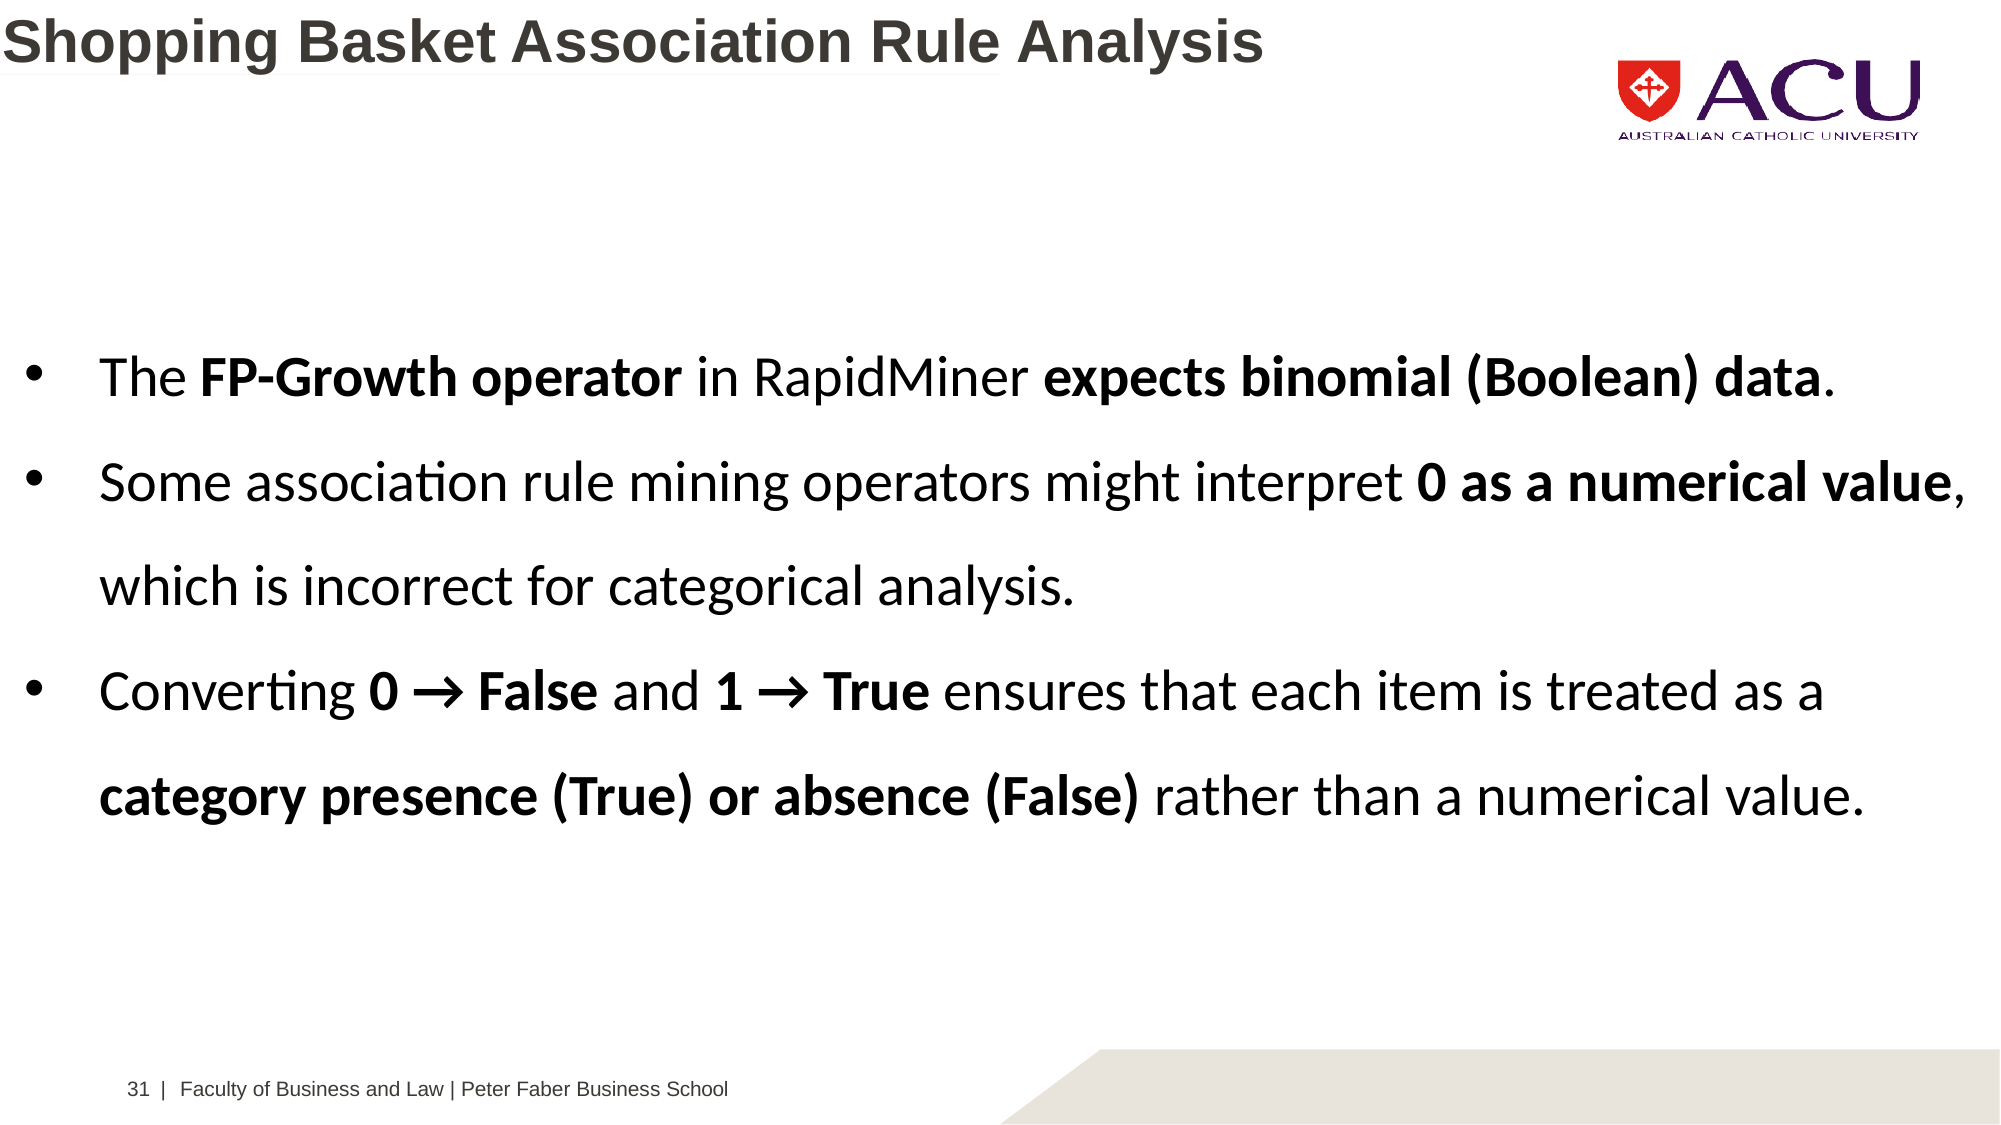

Shopping Basket Association Rule Analysis
The FP-Growth operator in RapidMiner expects binomial (Boolean) data.
Some association rule mining operators might interpret 0 as a numerical value, which is incorrect for categorical analysis.
Converting 0 → False and 1 → True ensures that each item is treated as a category presence (True) or absence (False) rather than a numerical value.
31 | Faculty of Business and Law | Peter Faber Business School